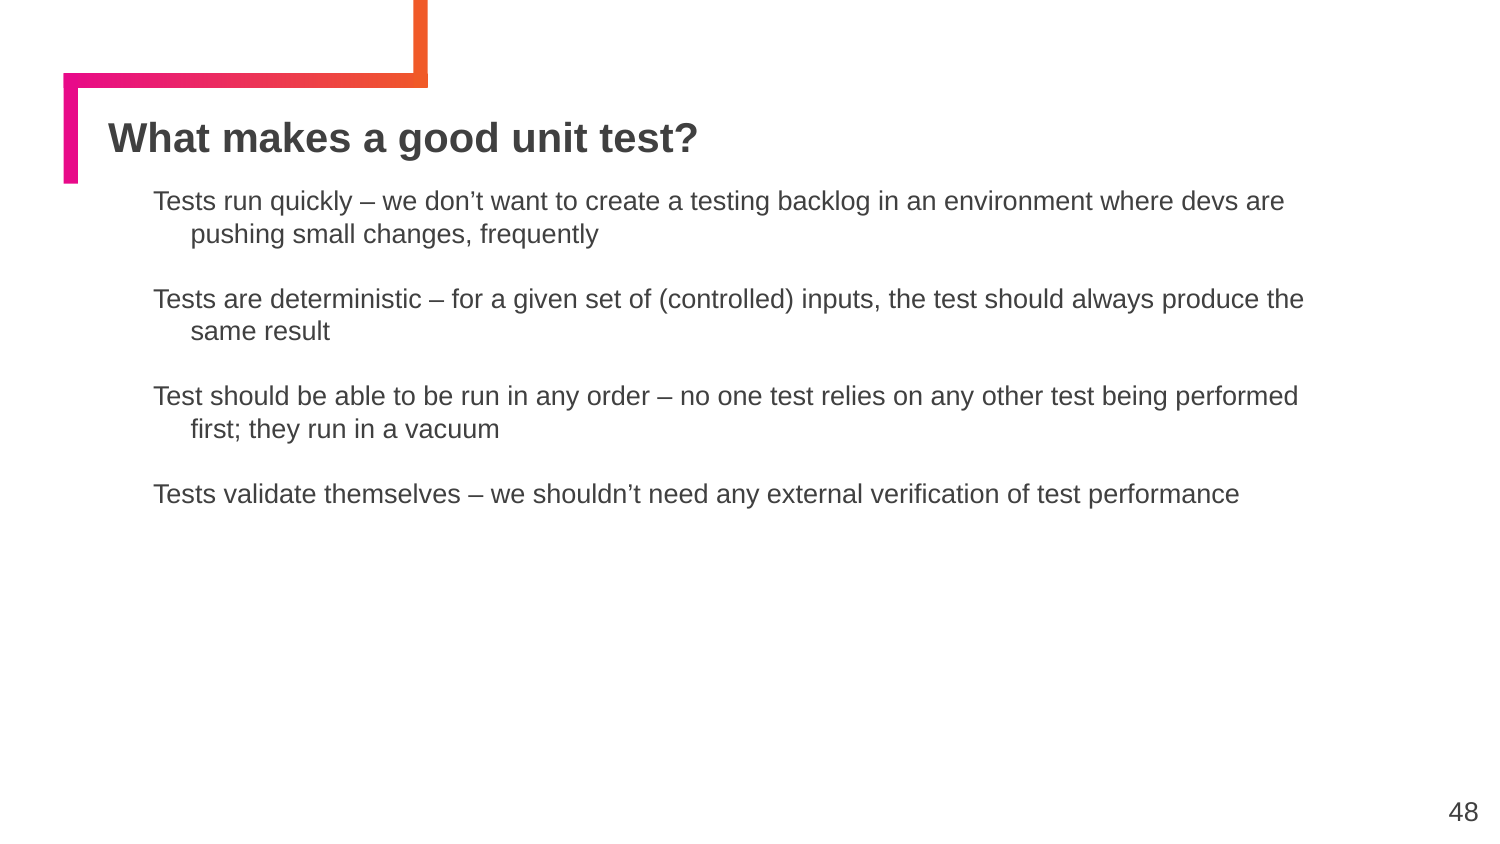

# What makes a good unit test?
Tests run quickly – we don’t want to create a testing backlog in an environment where devs are pushing small changes, frequently

Tests are deterministic – for a given set of (controlled) inputs, the test should always produce the same result

Test should be able to be run in any order – no one test relies on any other test being performed first; they run in a vacuum

Tests validate themselves – we shouldn’t need any external verification of test performance

48